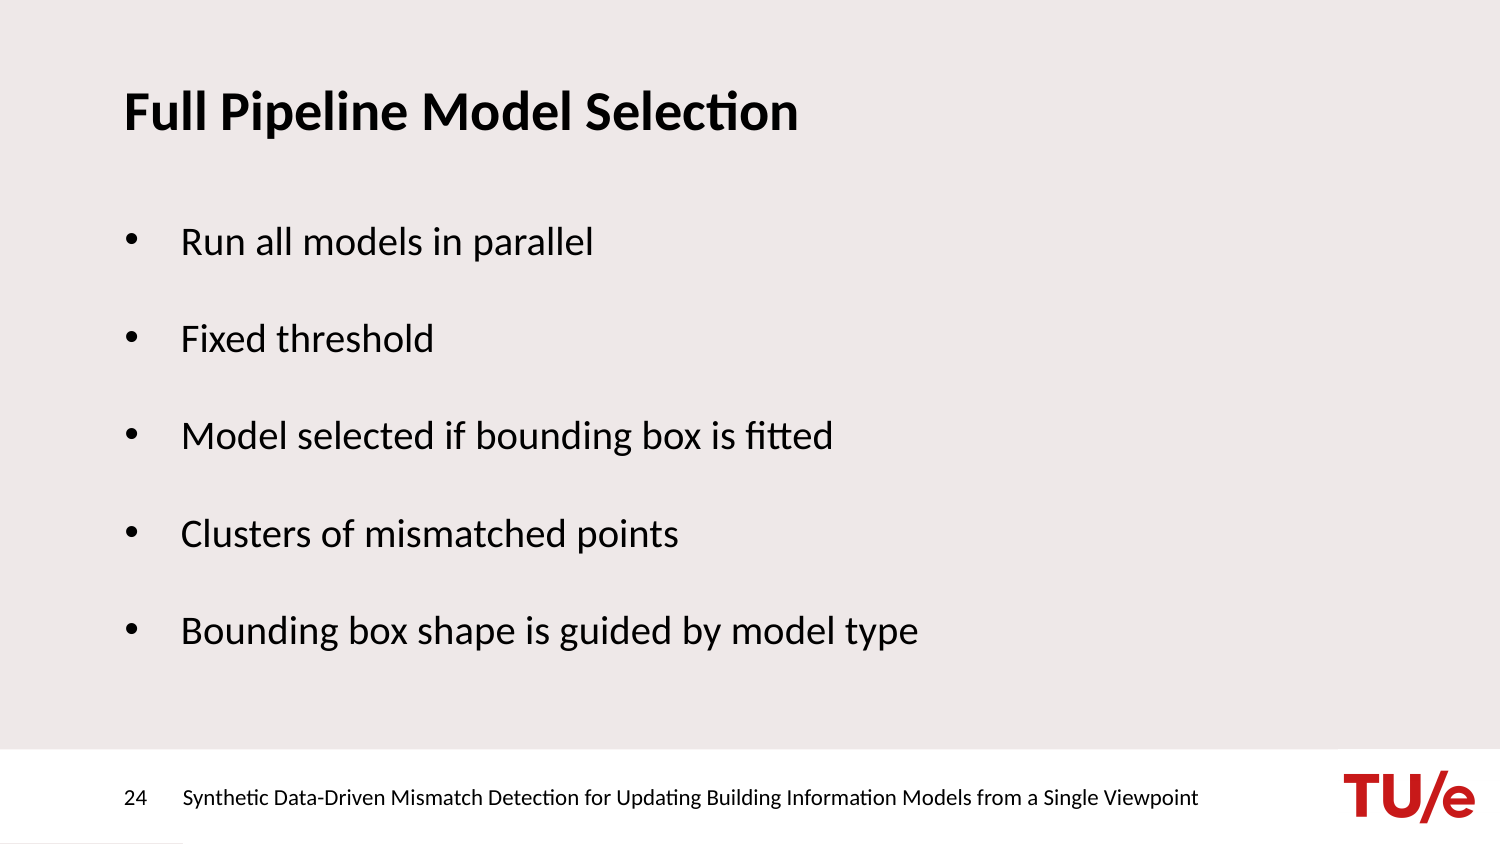

# Full Pipeline Model Selection
Run all models in parallel
Fixed threshold
Model selected if bounding box is fitted
Clusters of mismatched points
Bounding box shape is guided by model type
24
Synthetic Data-Driven Mismatch Detection for Updating Building Information Models from a Single Viewpoint